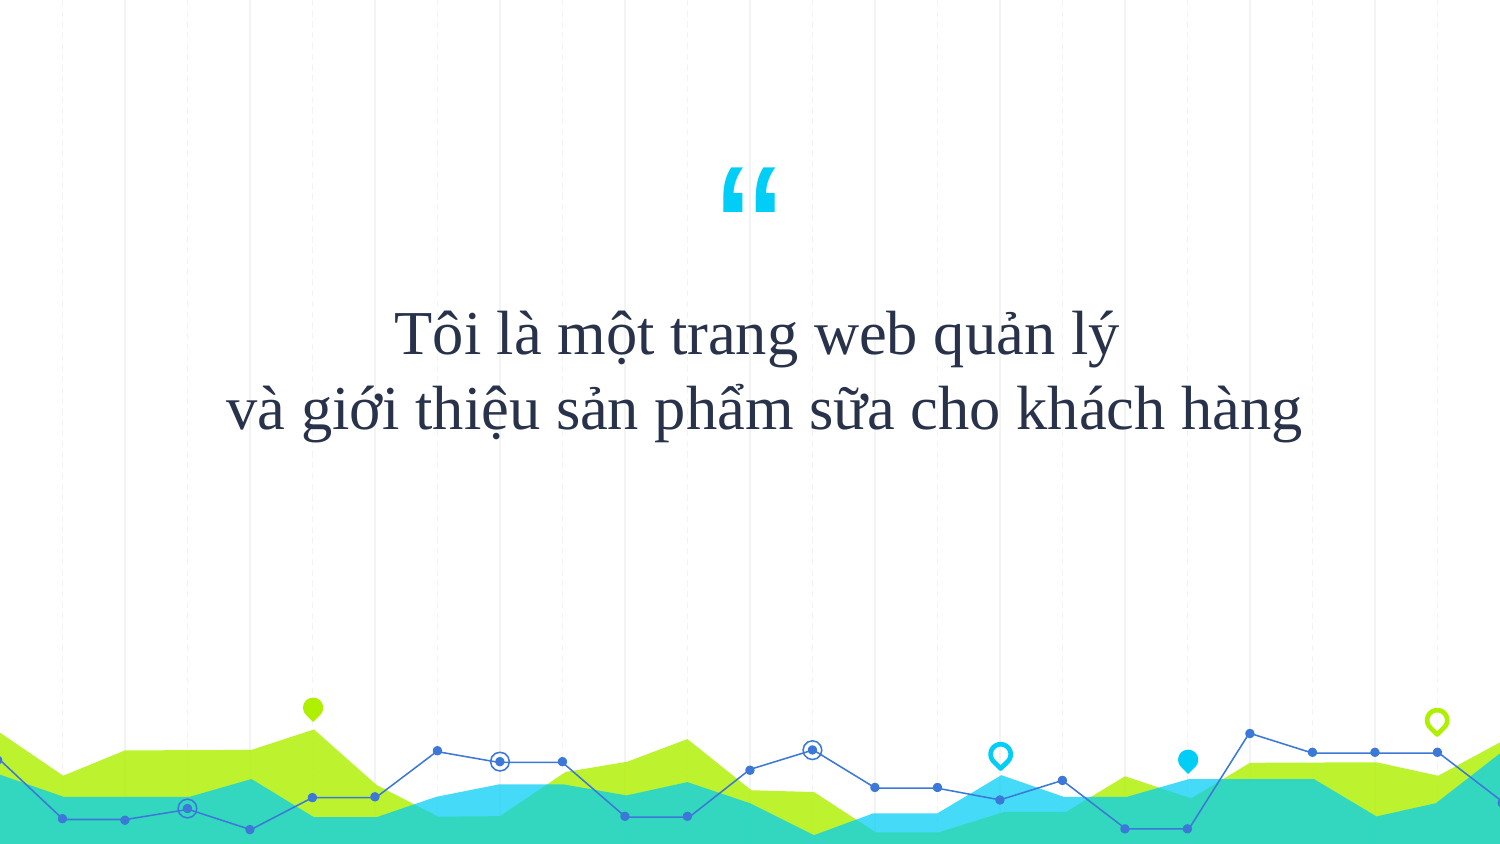

Tôi là một trang web quản lý
và giới thiệu sản phẩm sữa cho khách hàng